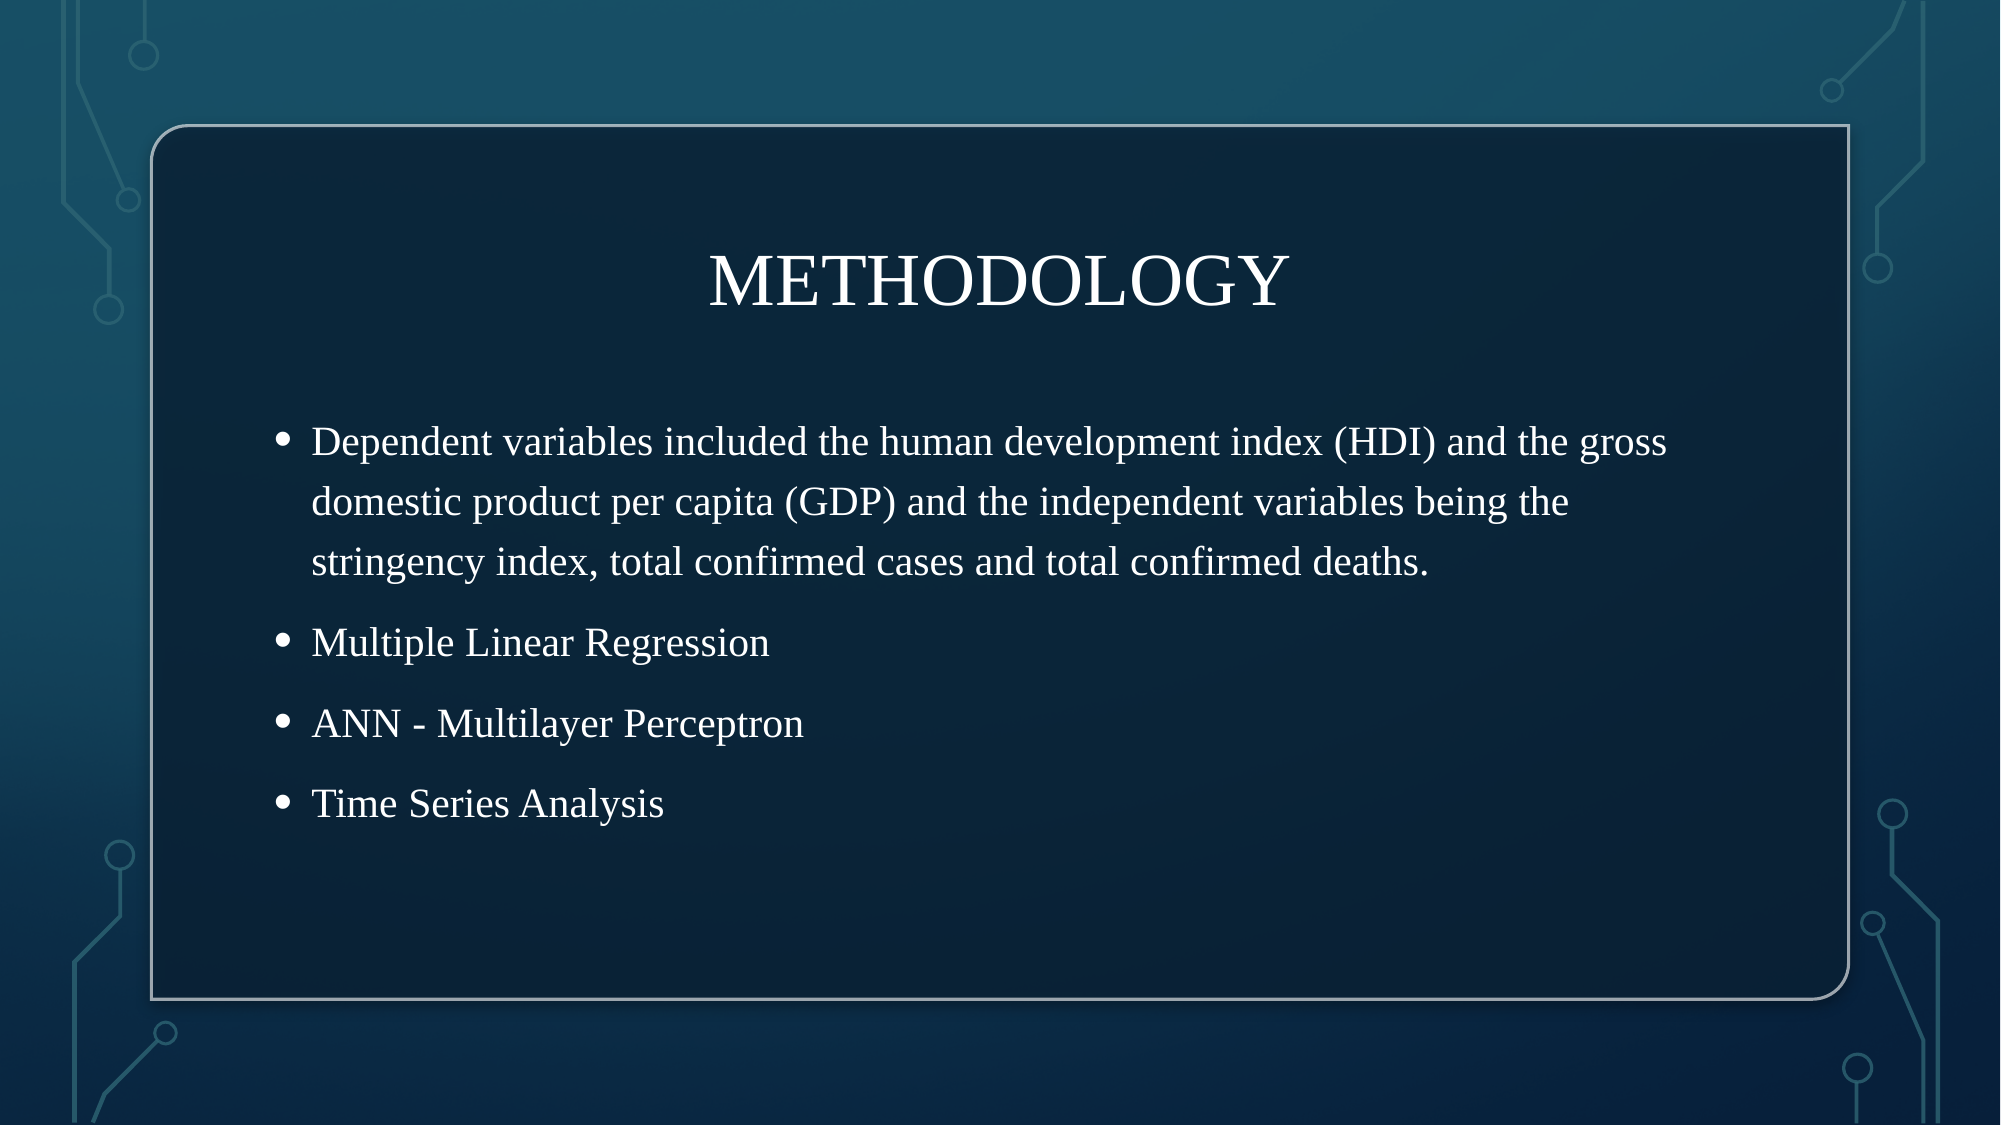

# methodology
Dependent variables included the human development index (HDI) and the gross domestic product per capita (GDP) and the independent variables being the stringency index, total confirmed cases and total confirmed deaths.
Multiple Linear Regression
ANN - Multilayer Perceptron
Time Series Analysis